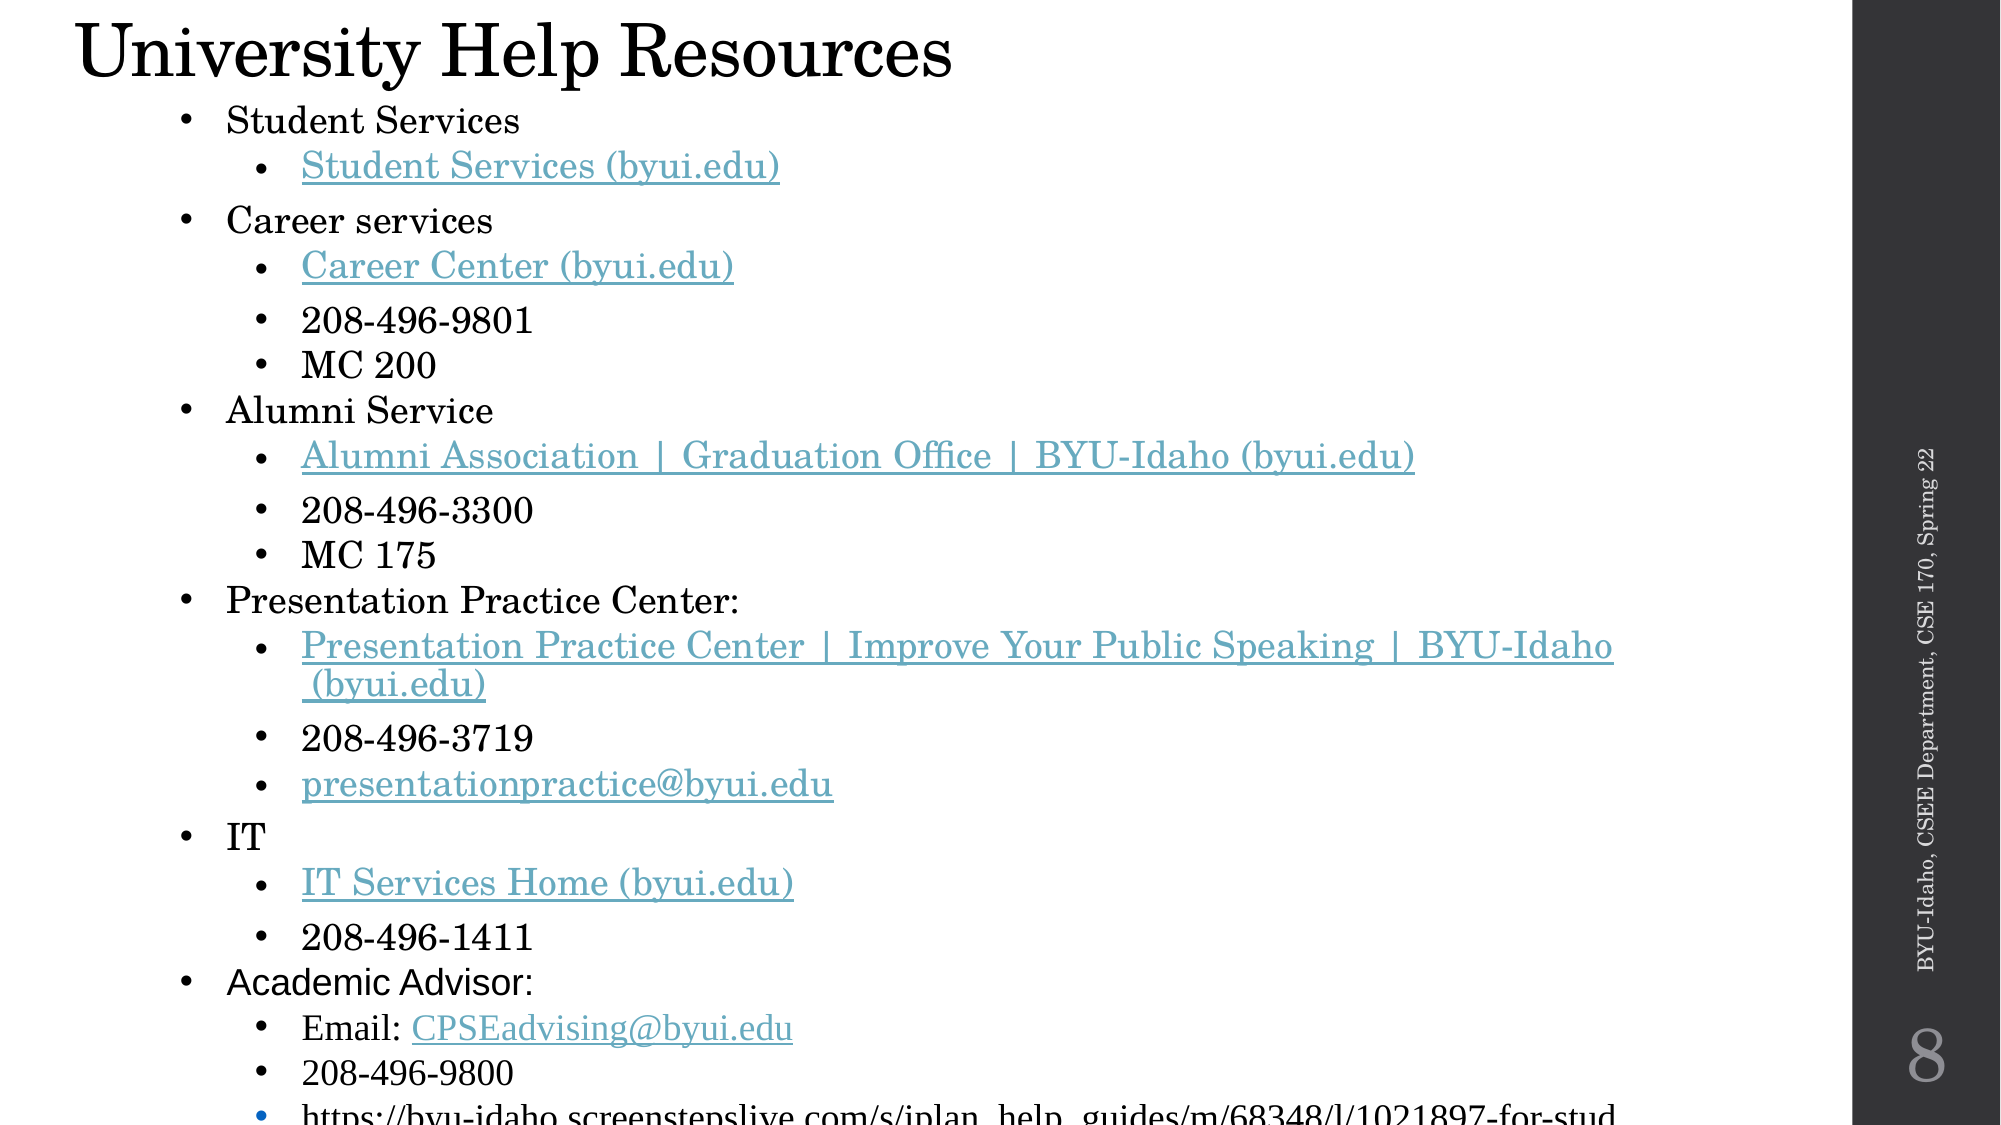

# University Help Resources
Student Services
Student Services (byui.edu)
Career services
Career Center (byui.edu)
208-496-9801
MC 200
Alumni Service
Alumni Association | Graduation Office | BYU-Idaho (byui.edu)
208-496-3300
MC 175
Presentation Practice Center:
Presentation Practice Center | Improve Your Public Speaking | BYU-Idaho (byui.edu)
208-496-3719
presentationpractice@byui.edu
IT
IT Services Home (byui.edu)
208-496-1411
Academic Advisor:
Email: CPSEadvising@byui.edu
208-496-9800
https://byu-idaho.screenstepslive.com/s/iplan_help_guides/m/68348/l/1021897-for-students-advising-appointment

BYU-Idaho, CSEE Department, CSE 170, Spring 22
8